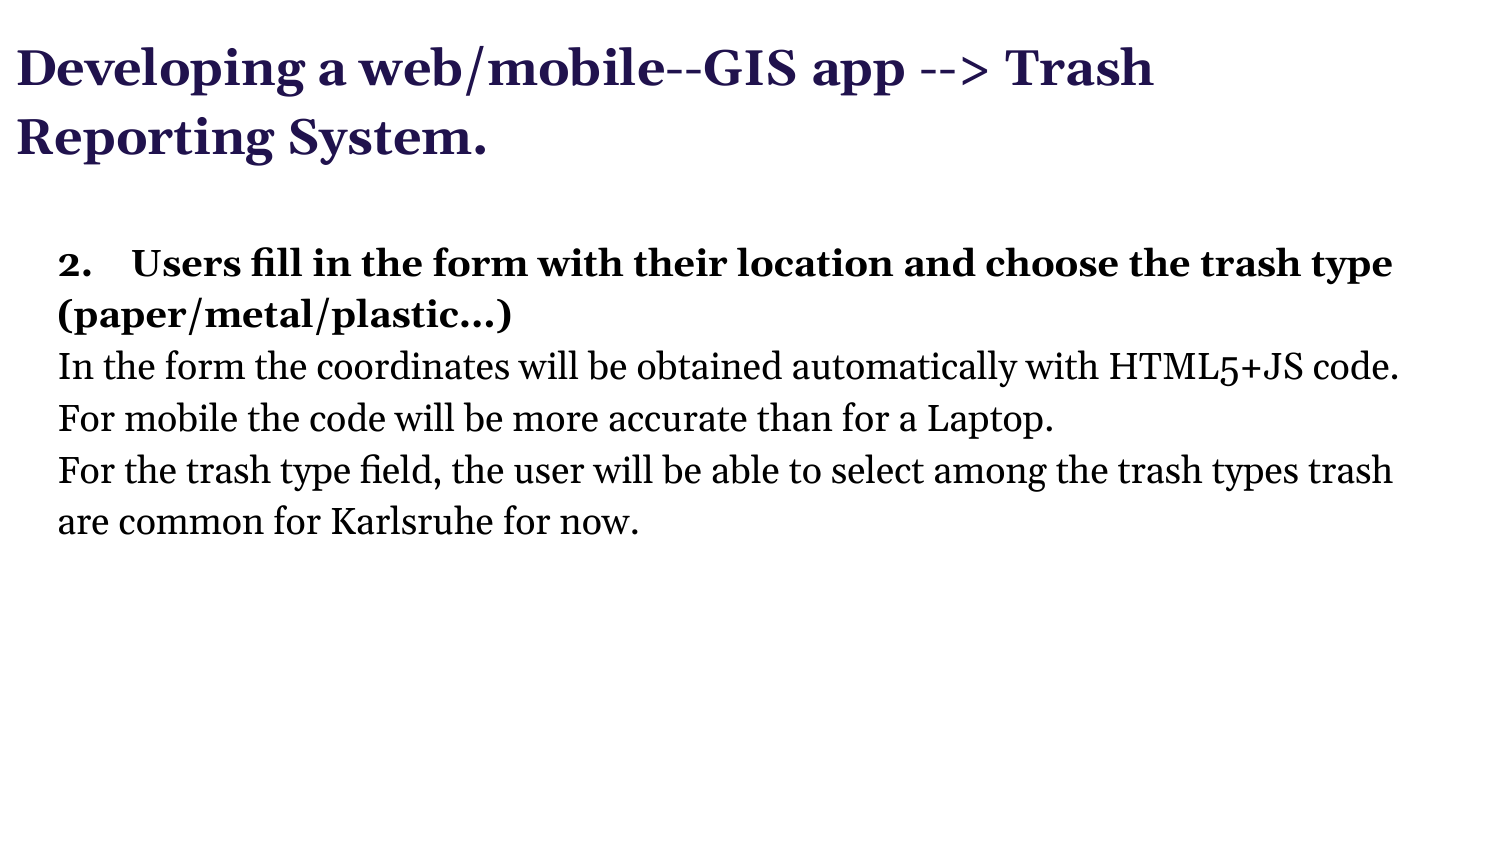

# Developing a web/mobile--GIS app --> Trash Reporting System.

2.    Users fill in the form with their location and choose the trash type (paper/metal/plastic...)
In the form the coordinates will be obtained automatically with HTML5+JS code. For mobile the code will be more accurate than for a Laptop.
For the trash type field, the user will be able to select among the trash types trash are common for Karlsruhe for now.